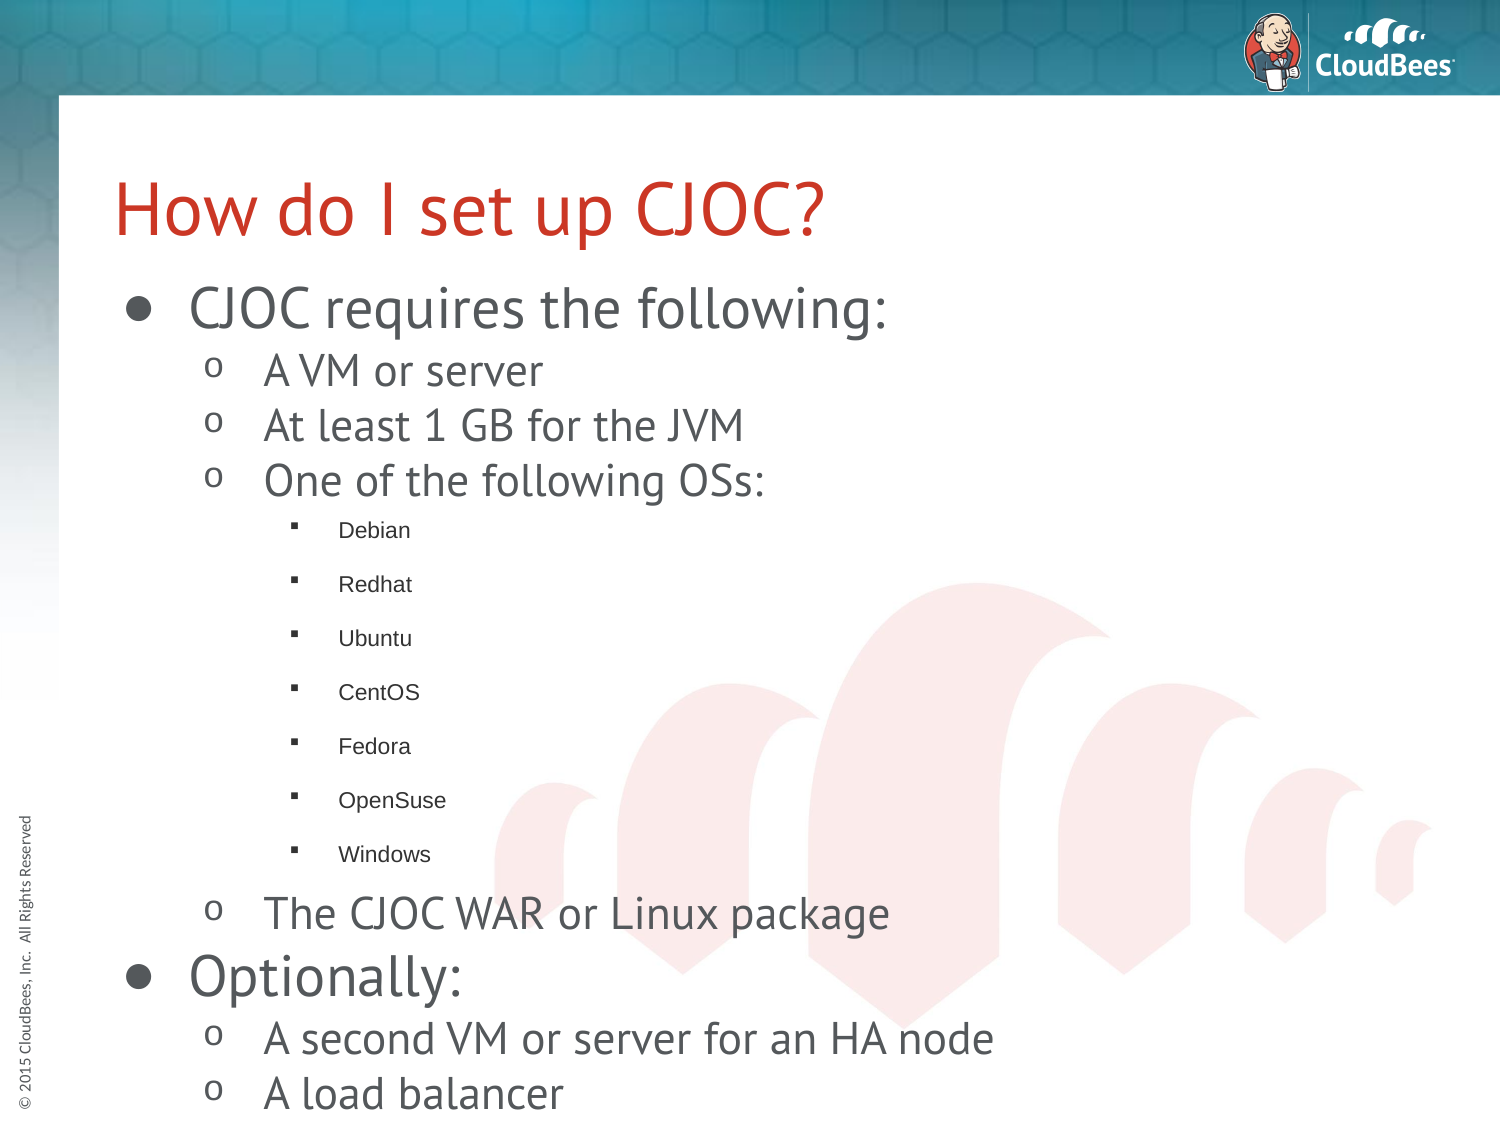

# How do I set up CJOC?
CJOC requires the following:
A VM or server
At least 1 GB for the JVM
One of the following OSs:
Debian
Redhat
Ubuntu
CentOS
Fedora
OpenSuse
Windows
The CJOC WAR or Linux package
Optionally:
A second VM or server for an HA node
A load balancer
NAS accessible from both CJOC nodes